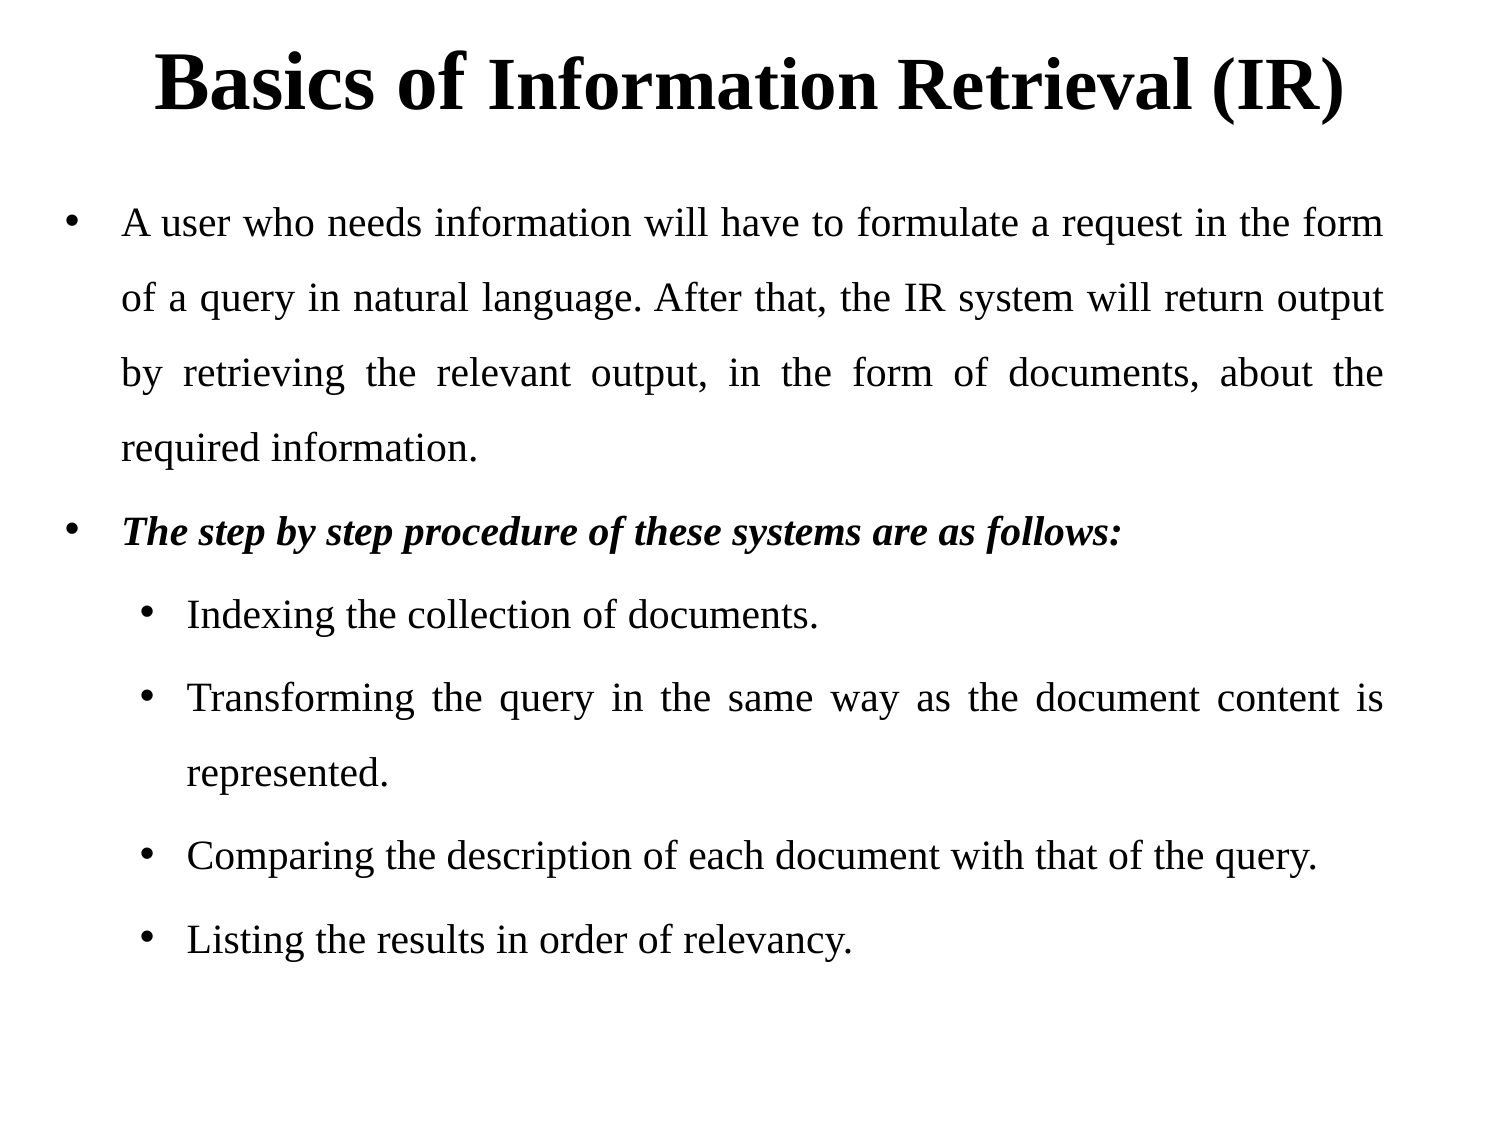

# Basics of Information Retrieval (IR)
A user who needs information will have to formulate a request in the form of a query in natural language. After that, the IR system will return output by retrieving the relevant output, in the form of documents, about the required information.
The step by step procedure of these systems are as follows:
Indexing the collection of documents.
Transforming the query in the same way as the document content is represented.
Comparing the description of each document with that of the query.
Listing the results in order of relevancy.